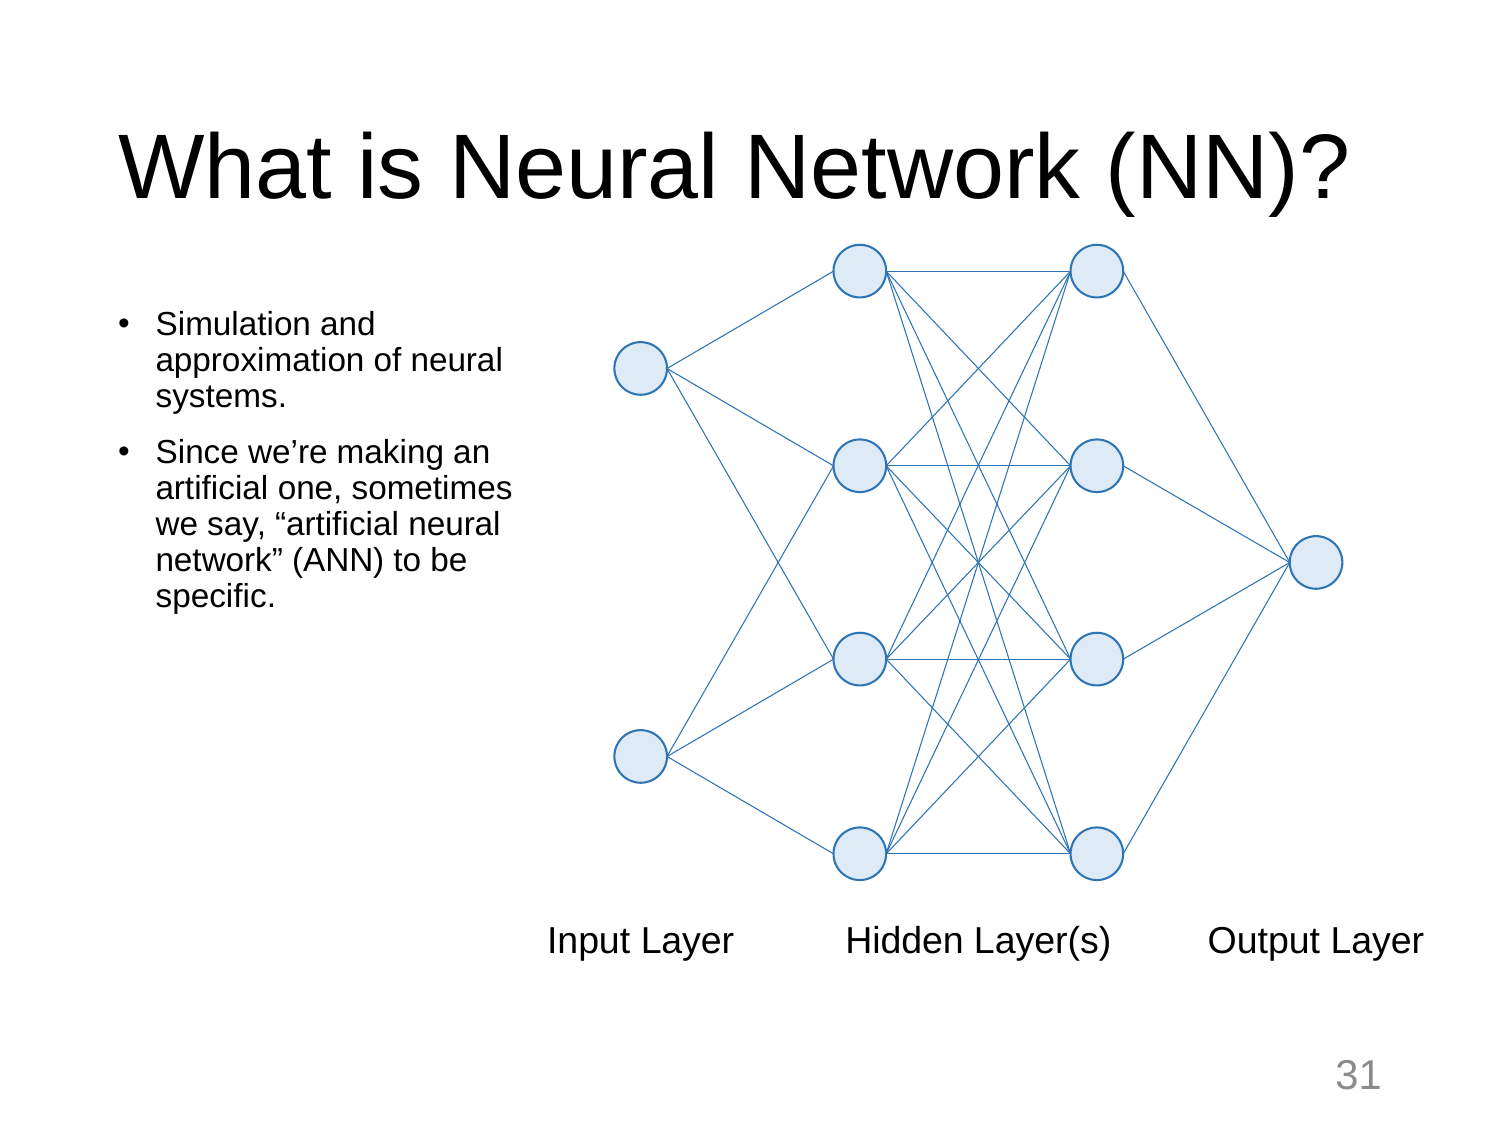

# What is Neural Network (NN)?

Simulation and approximation of neural systems.
Since we’re making an artificial one, sometimes we say, “artificial neural network” (ANN) to be specific.
Input Layer
Hidden Layer(s)
Output Layer
31